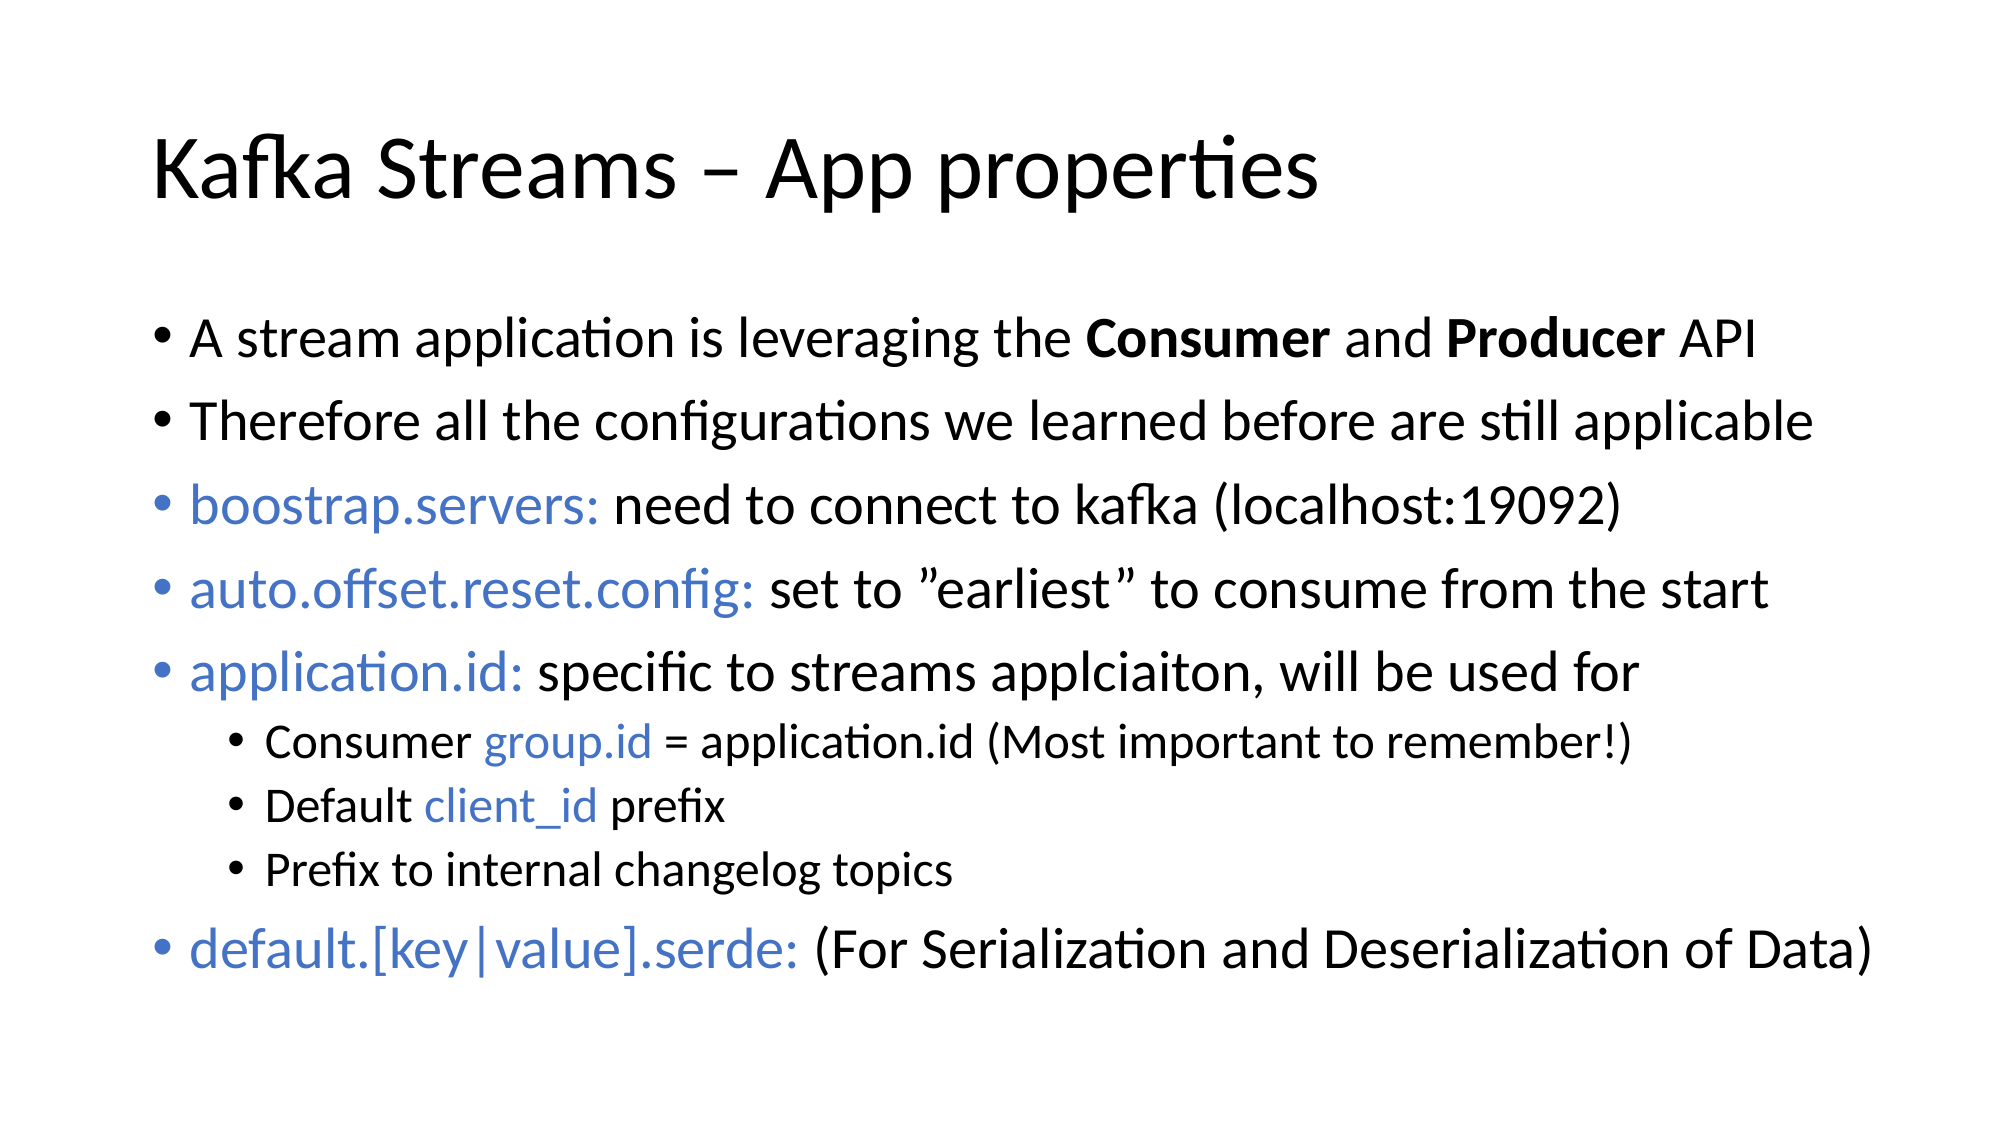

# Kafka Streams – App properties
A stream application is leveraging the Consumer and Producer API
Therefore all the configurations we learned before are still applicable
boostrap.servers: need to connect to kafka (localhost:19092)
auto.offset.reset.config: set to ”earliest” to consume from the start
application.id: specific to streams applciaiton, will be used for
Consumer group.id = application.id (Most important to remember!)
Default client_id prefix
Prefix to internal changelog topics
default.[key|value].serde: (For Serialization and Deserialization of Data)